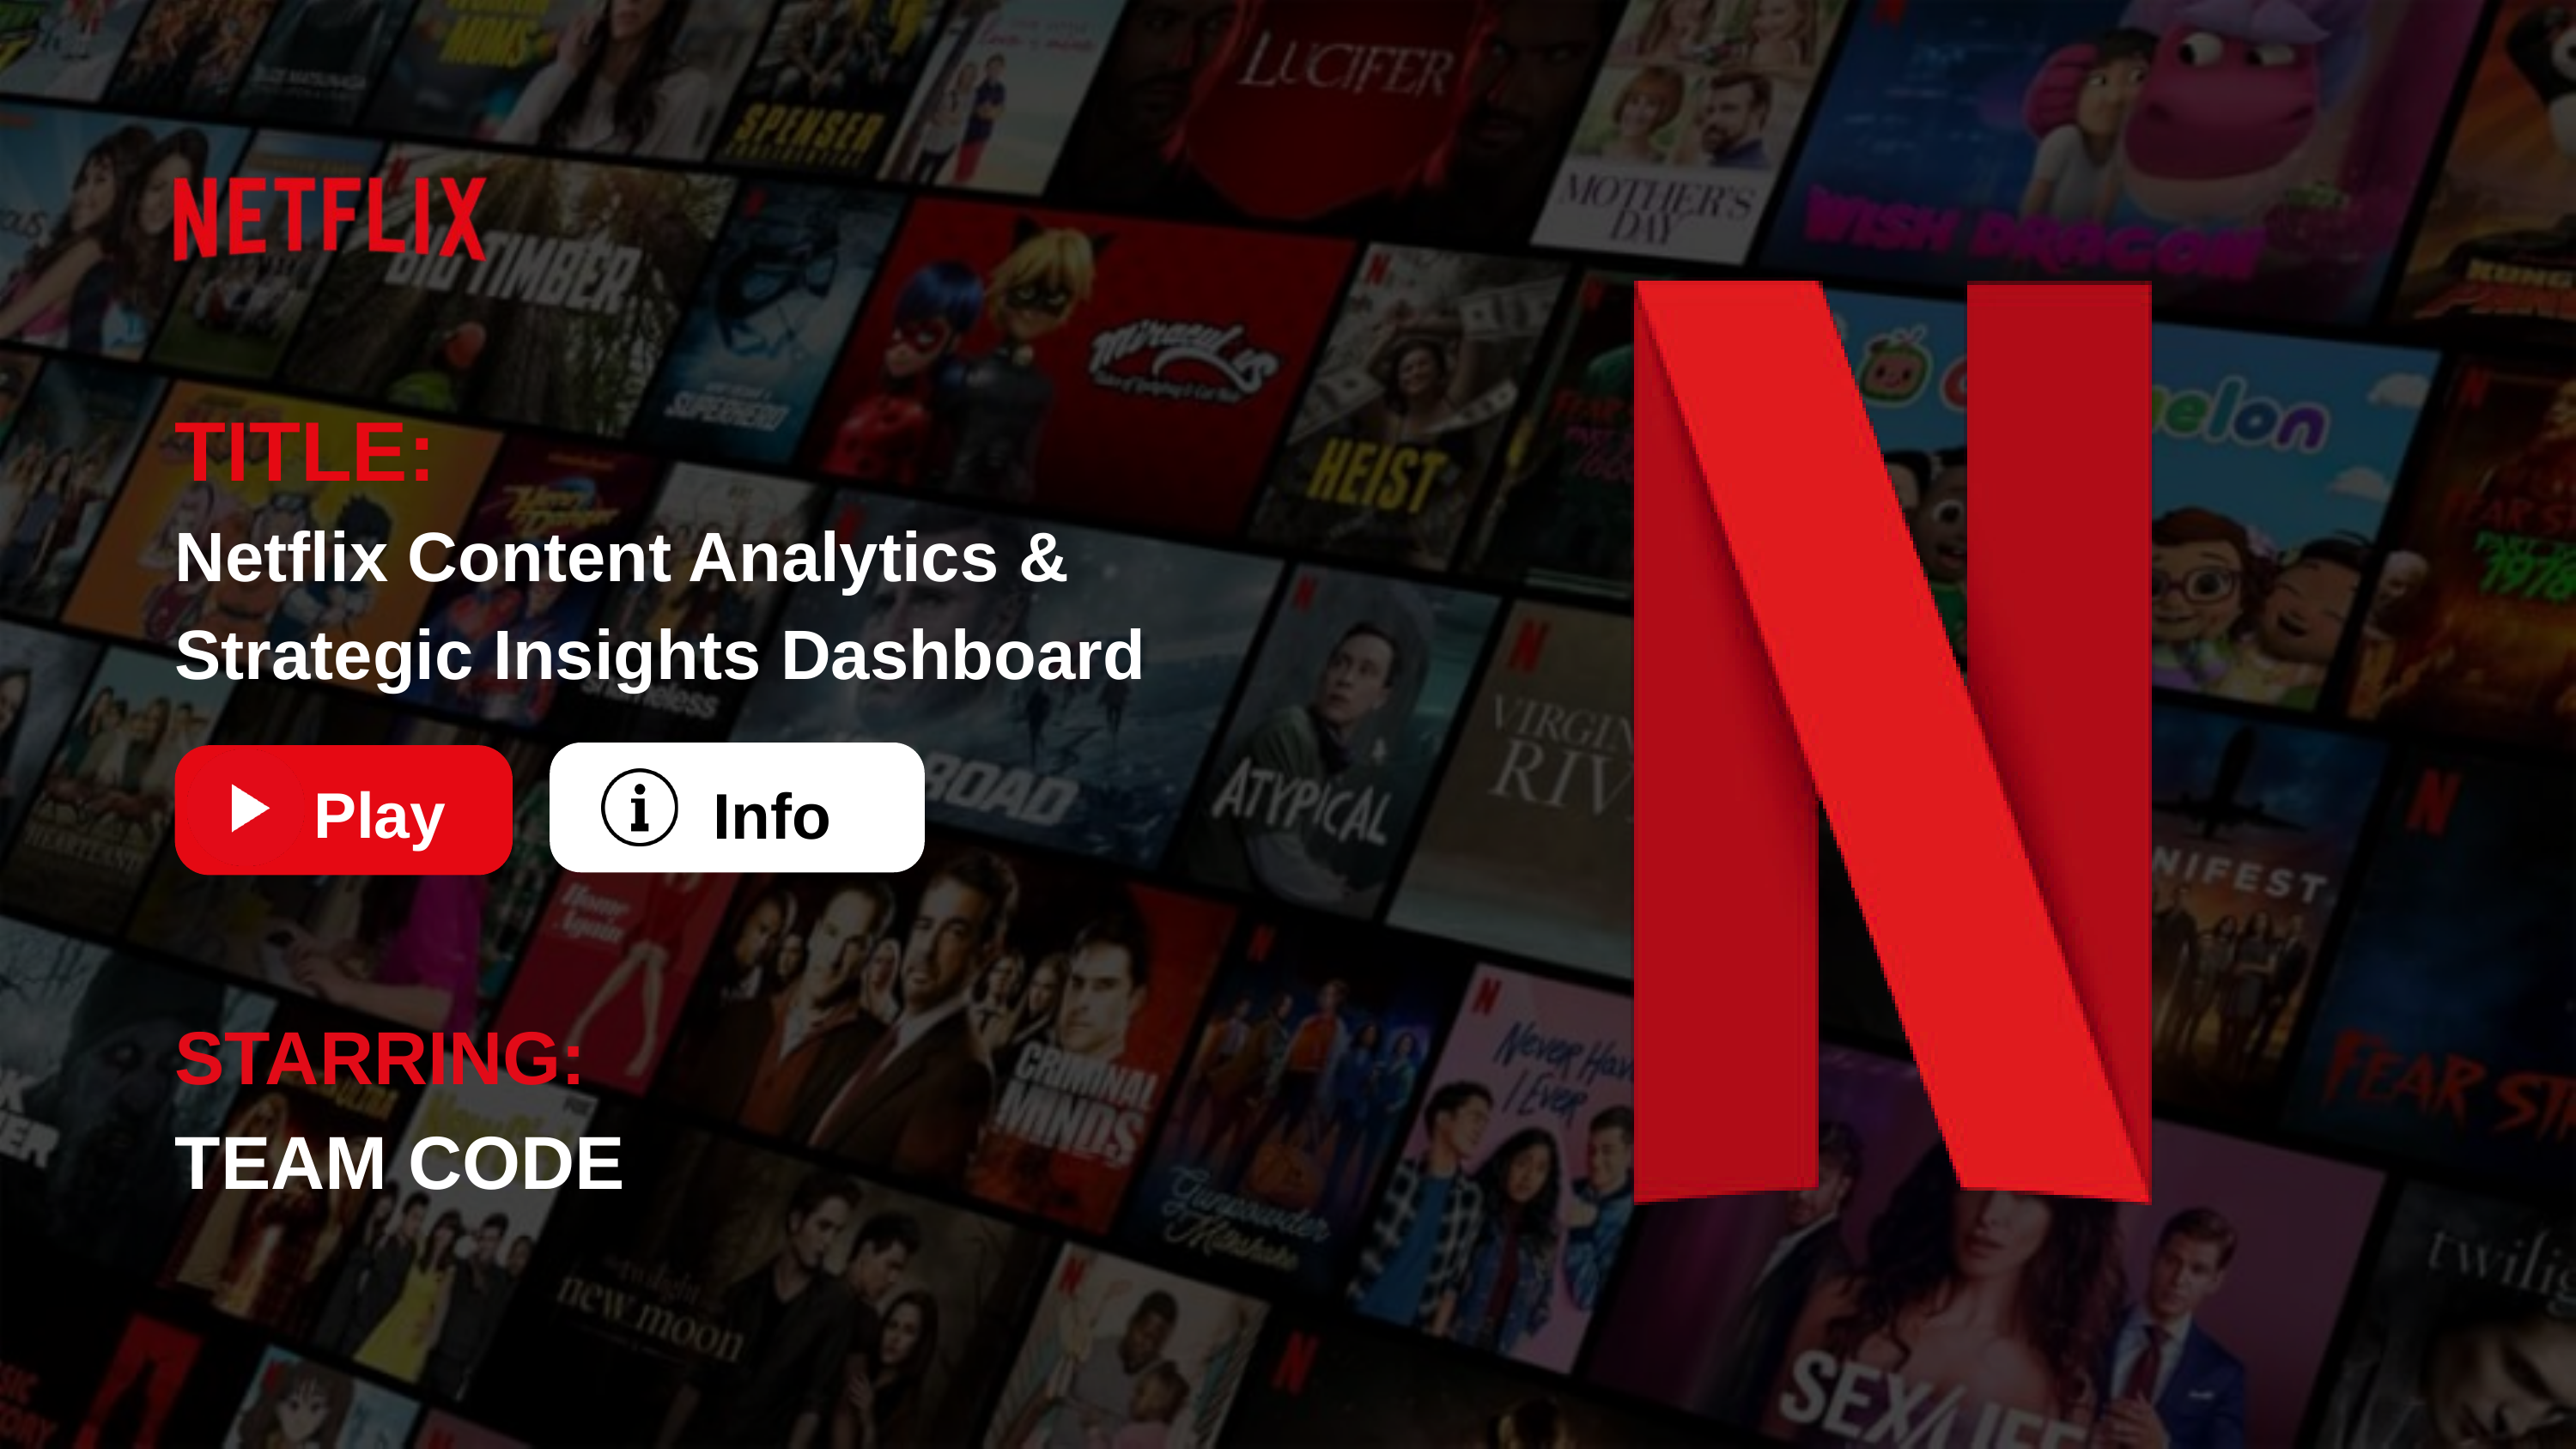

TITLE:
Netflix Content Analytics & Strategic Insights Dashboard

Play
Info

STARRING:
TEAM CODE